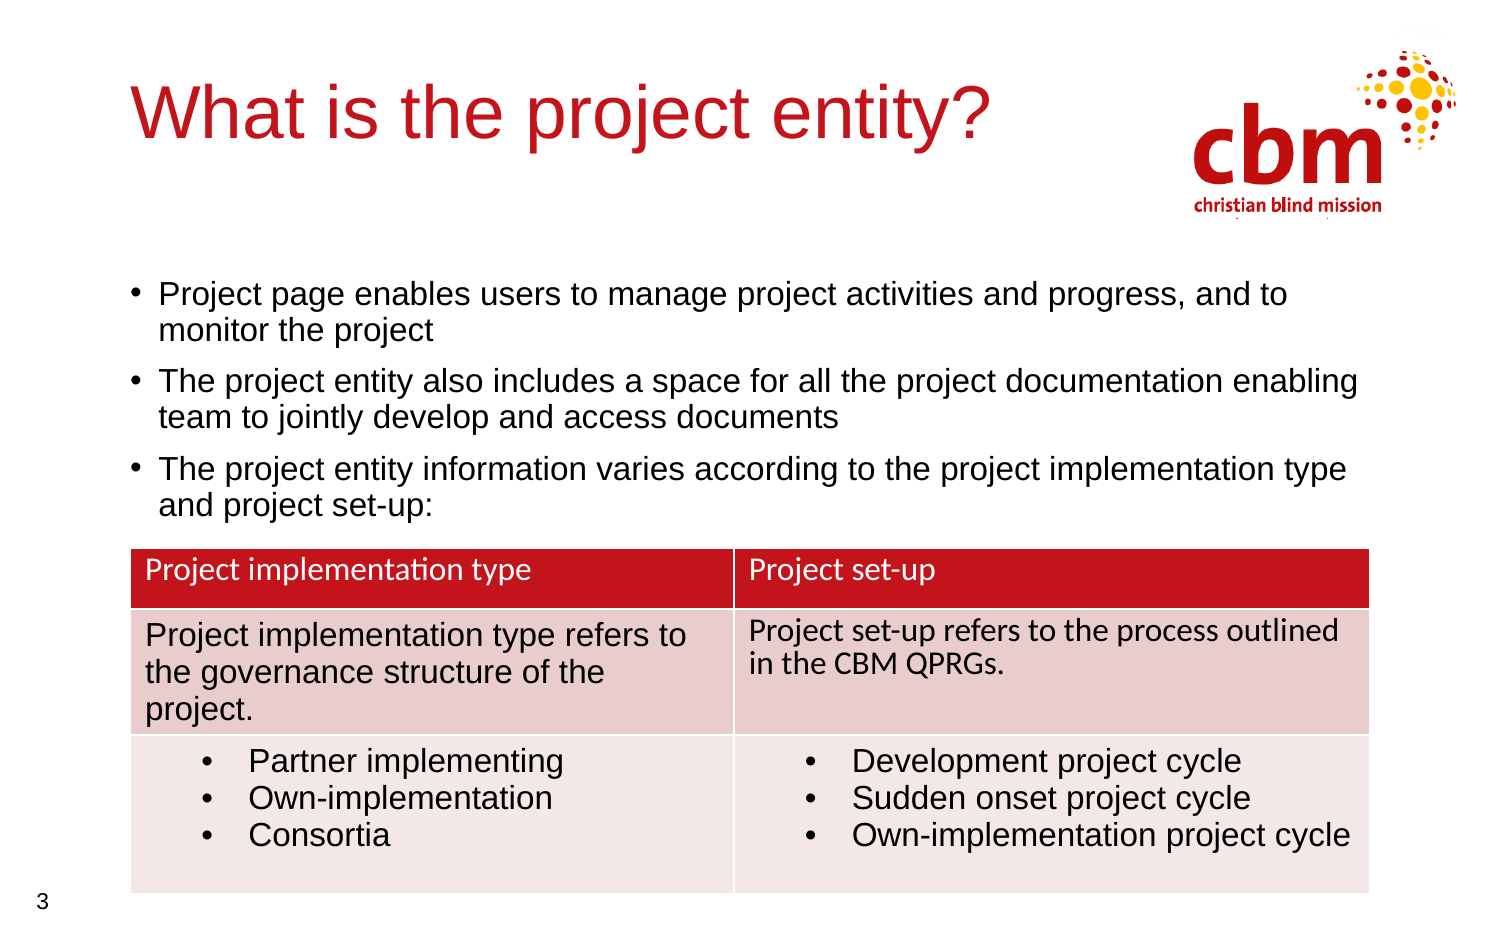

# What is the project entity?
Project page enables users to manage project activities and progress, and to monitor the project
The project entity also includes a space for all the project documentation enabling team to jointly develop and access documents
The project entity information varies according to the project implementation type and project set-up:

| Project implementation type | Project set-up |
| --- | --- |
| Project implementation type refers to the governance structure of the project. | Project set-up refers to the process outlined in the CBM QPRGs. |
| Partner implementing Own-implementation Consortia | Development project cycle Sudden onset project cycle Own-implementation project cycle |
3